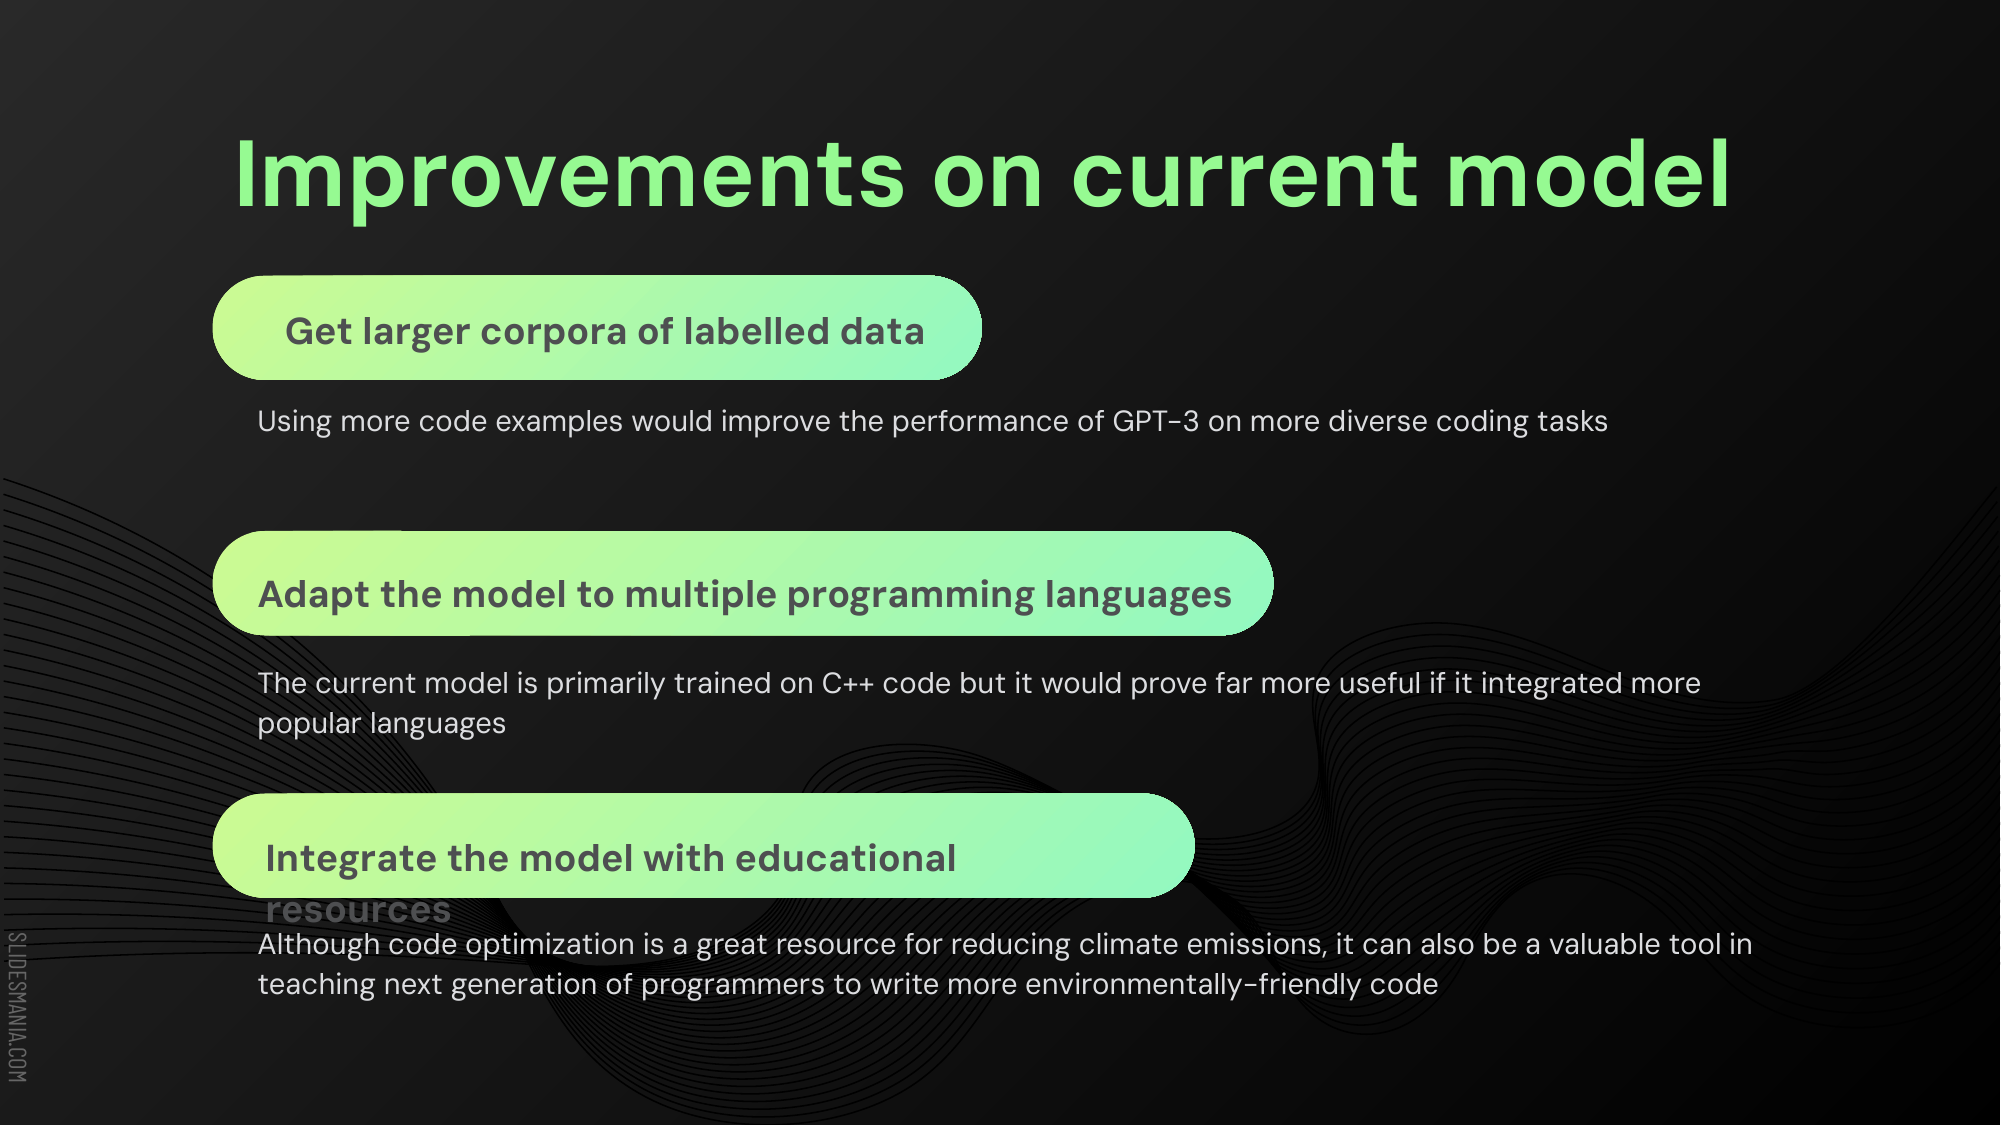

# Improvements on current model

Get larger corpora of labelled data
Using more code examples would improve the performance of GPT-3 on more diverse coding tasks

Adapt the model to multiple programming languages
The current model is primarily trained on C++ code but it would prove far more useful if it integrated more popular languages

Integrate the model with educational resources
Although code optimization is a great resource for reducing climate emissions, it can also be a valuable tool in teaching next generation of programmers to write more environmentally-friendly code